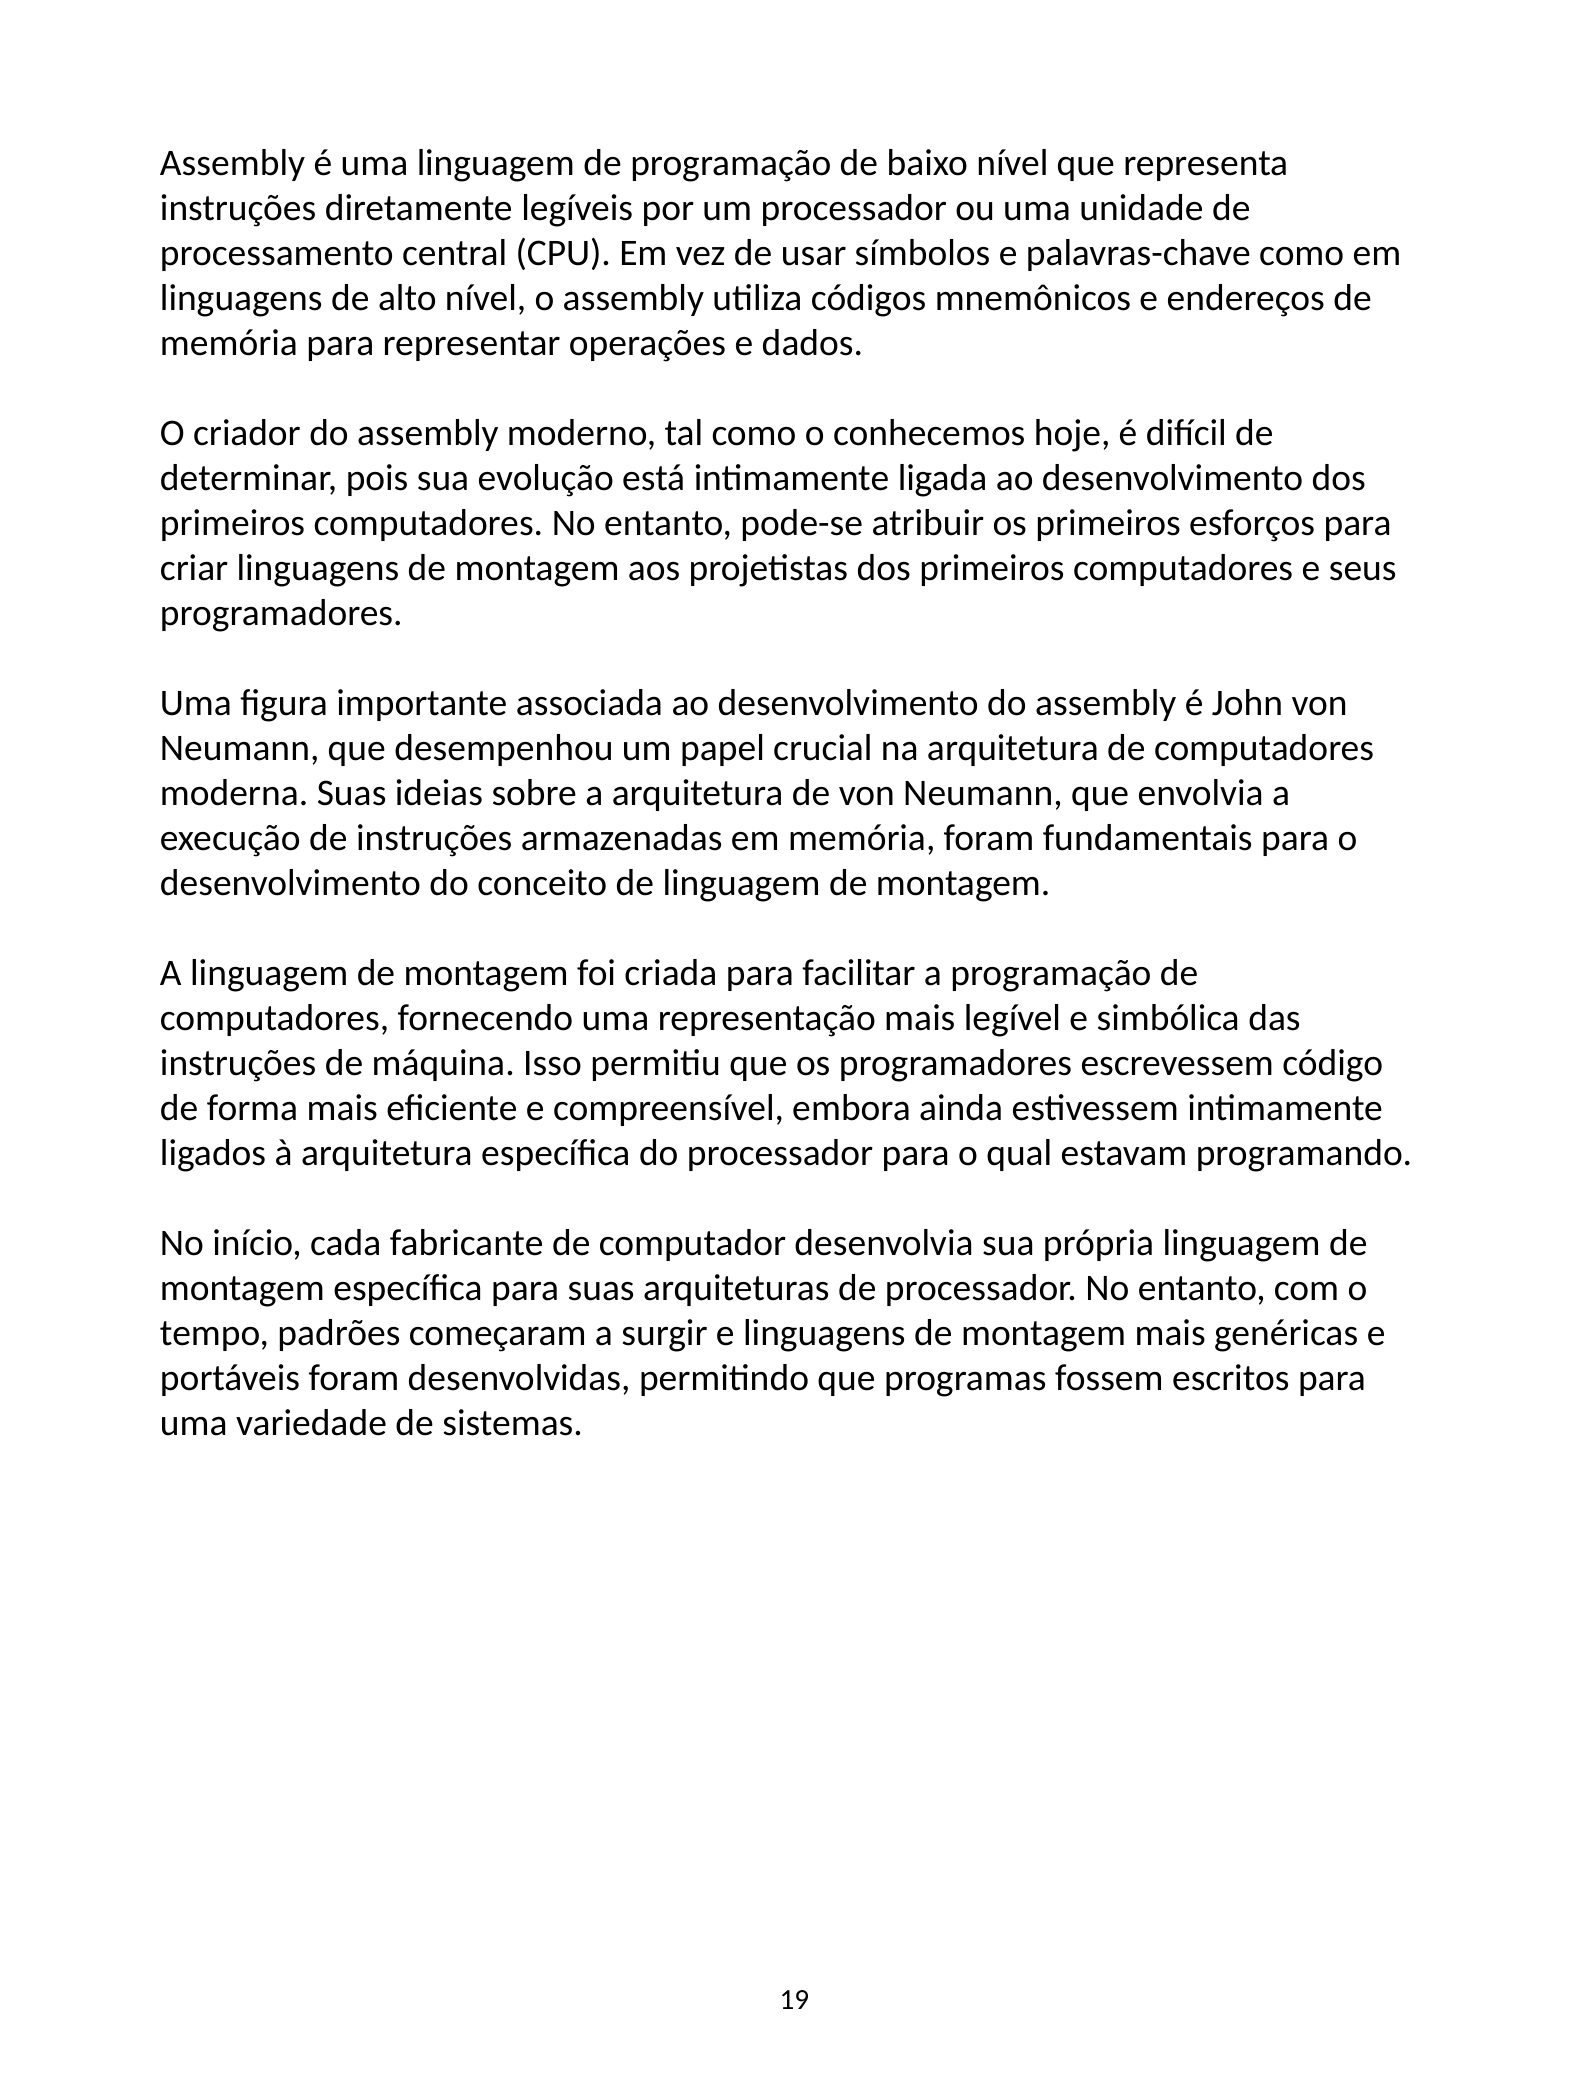

Assembly é uma linguagem de programação de baixo nível que representa instruções diretamente legíveis por um processador ou uma unidade de processamento central (CPU). Em vez de usar símbolos e palavras-chave como em linguagens de alto nível, o assembly utiliza códigos mnemônicos e endereços de memória para representar operações e dados.

O criador do assembly moderno, tal como o conhecemos hoje, é difícil de determinar, pois sua evolução está intimamente ligada ao desenvolvimento dos primeiros computadores. No entanto, pode-se atribuir os primeiros esforços para criar linguagens de montagem aos projetistas dos primeiros computadores e seus programadores.

Uma figura importante associada ao desenvolvimento do assembly é John von Neumann, que desempenhou um papel crucial na arquitetura de computadores moderna. Suas ideias sobre a arquitetura de von Neumann, que envolvia a execução de instruções armazenadas em memória, foram fundamentais para o desenvolvimento do conceito de linguagem de montagem.

A linguagem de montagem foi criada para facilitar a programação de computadores, fornecendo uma representação mais legível e simbólica das instruções de máquina. Isso permitiu que os programadores escrevessem código de forma mais eficiente e compreensível, embora ainda estivessem intimamente ligados à arquitetura específica do processador para o qual estavam programando.

No início, cada fabricante de computador desenvolvia sua própria linguagem de montagem específica para suas arquiteturas de processador. No entanto, com o tempo, padrões começaram a surgir e linguagens de montagem mais genéricas e portáveis foram desenvolvidas, permitindo que programas fossem escritos para uma variedade de sistemas.
19